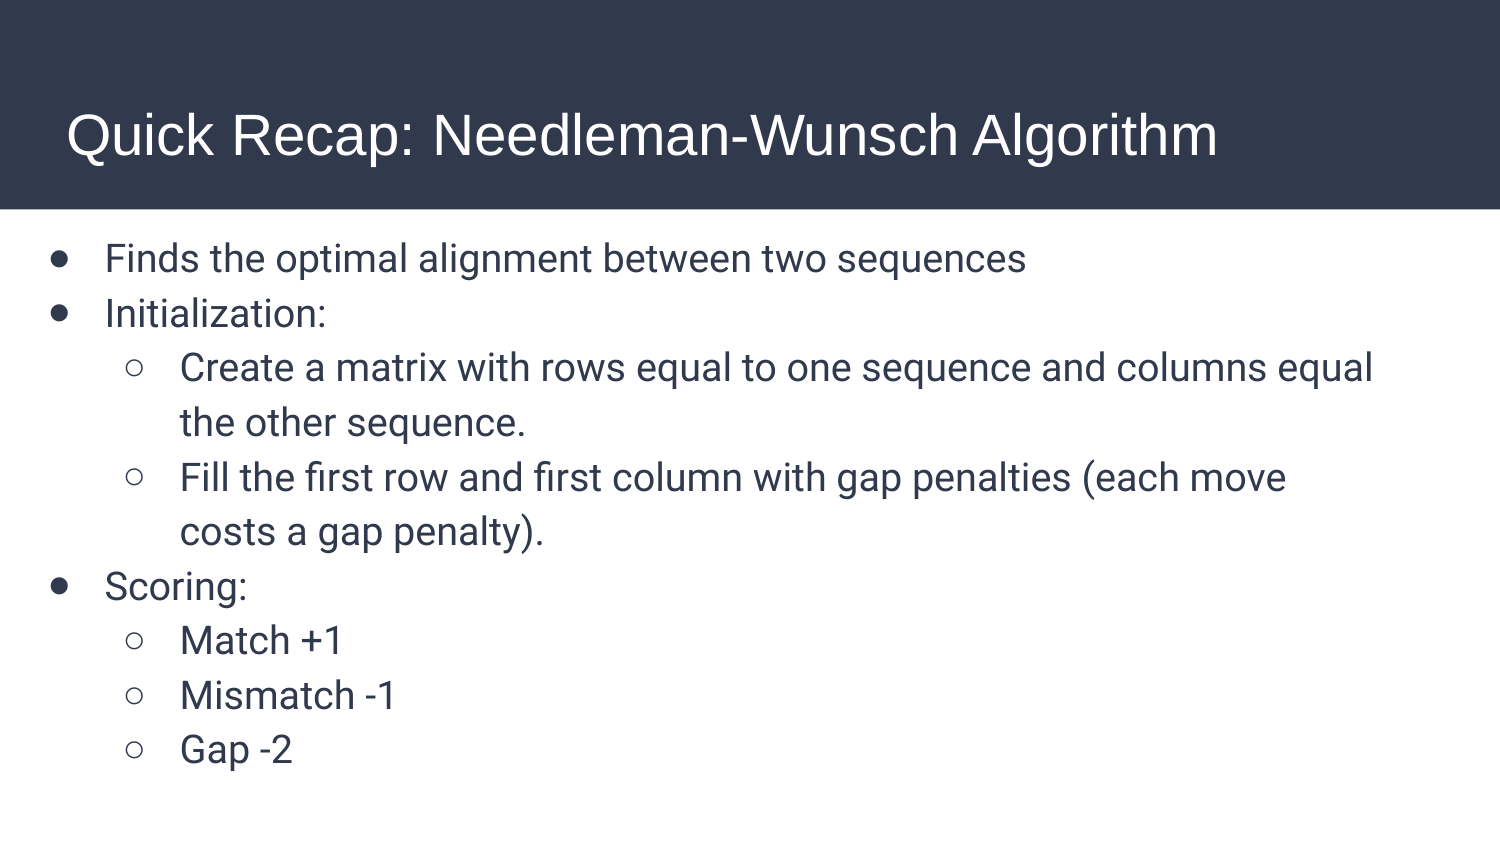

# Quick Recap: Needleman-Wunsch Algorithm
Finds the optimal alignment between two sequences
Initialization:
Create a matrix with rows equal to one sequence and columns equal the other sequence.
Fill the first row and first column with gap penalties (each move costs a gap penalty).
Scoring:
Match +1
Mismatch -1
Gap -2